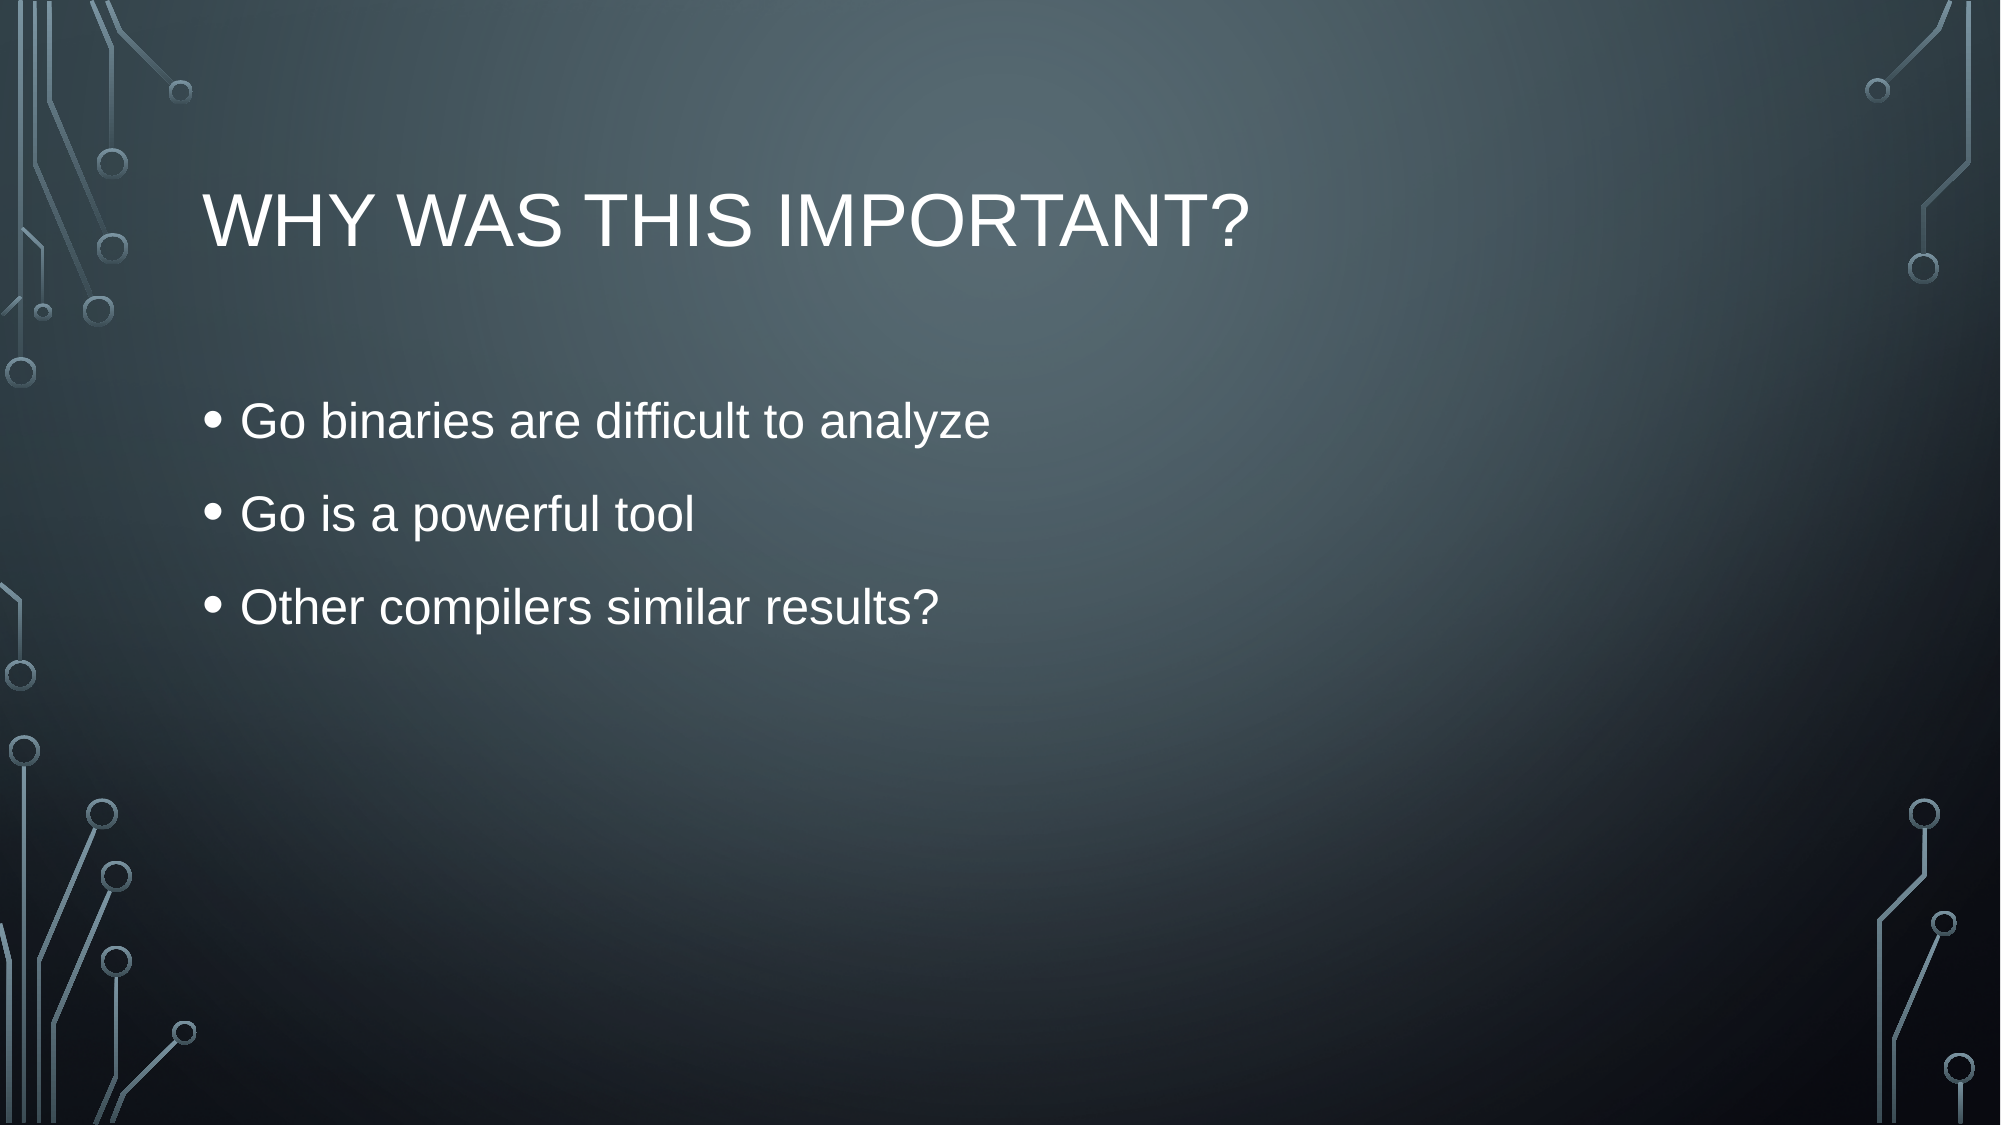

# Why was this important?
Go binaries are difficult to analyze
Go is a powerful tool
Other compilers similar results?